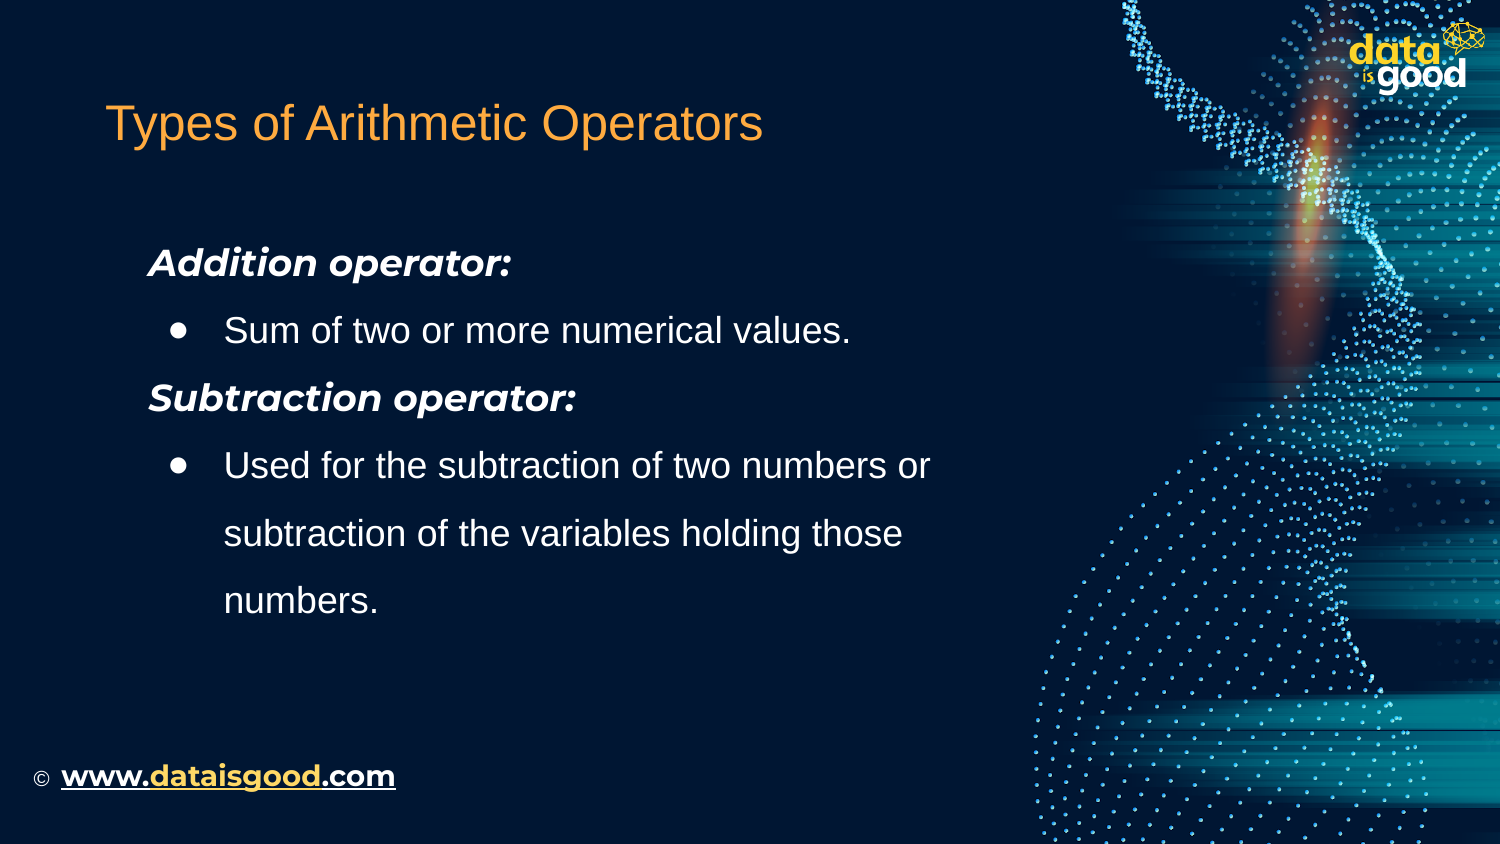

# Types of Arithmetic Operators
Addition operator:
Sum of two or more numerical values.
Subtraction operator:
Used for the subtraction of two numbers or subtraction of the variables holding those numbers.